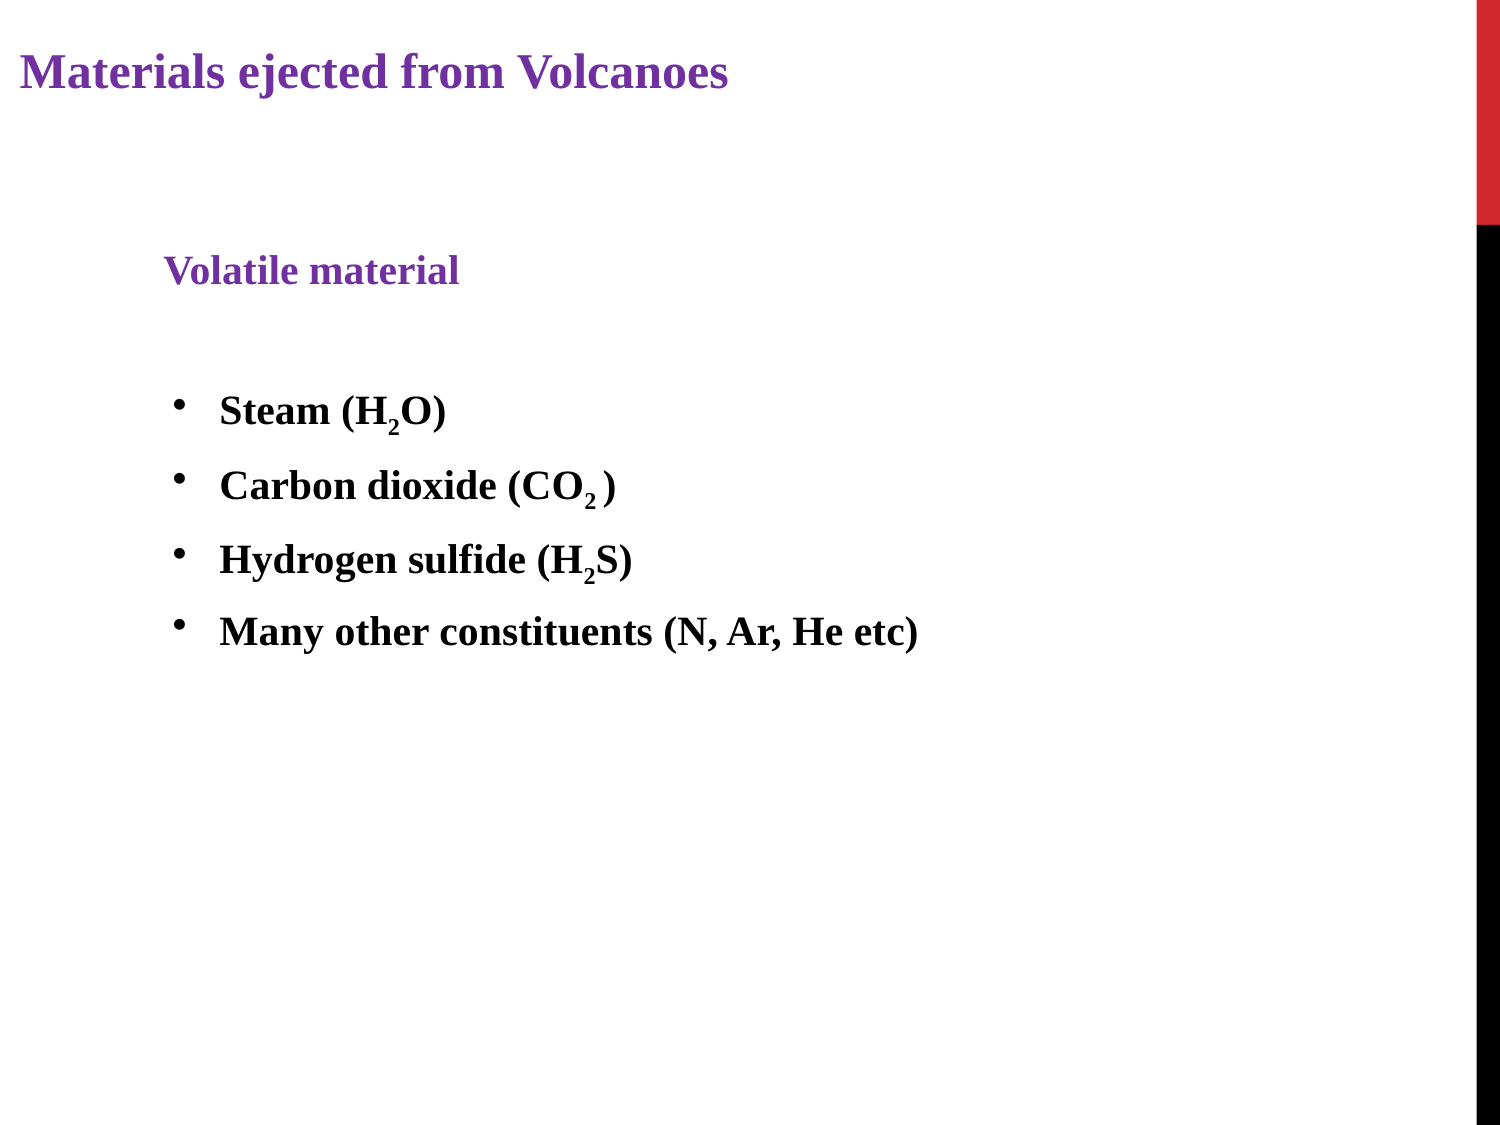

Materials ejected from Volcanoes
Volatile material
Steam (H2O)
Carbon dioxide (CO2 )
Hydrogen sulfide (H2S)
Many other constituents (N, Ar, He etc)